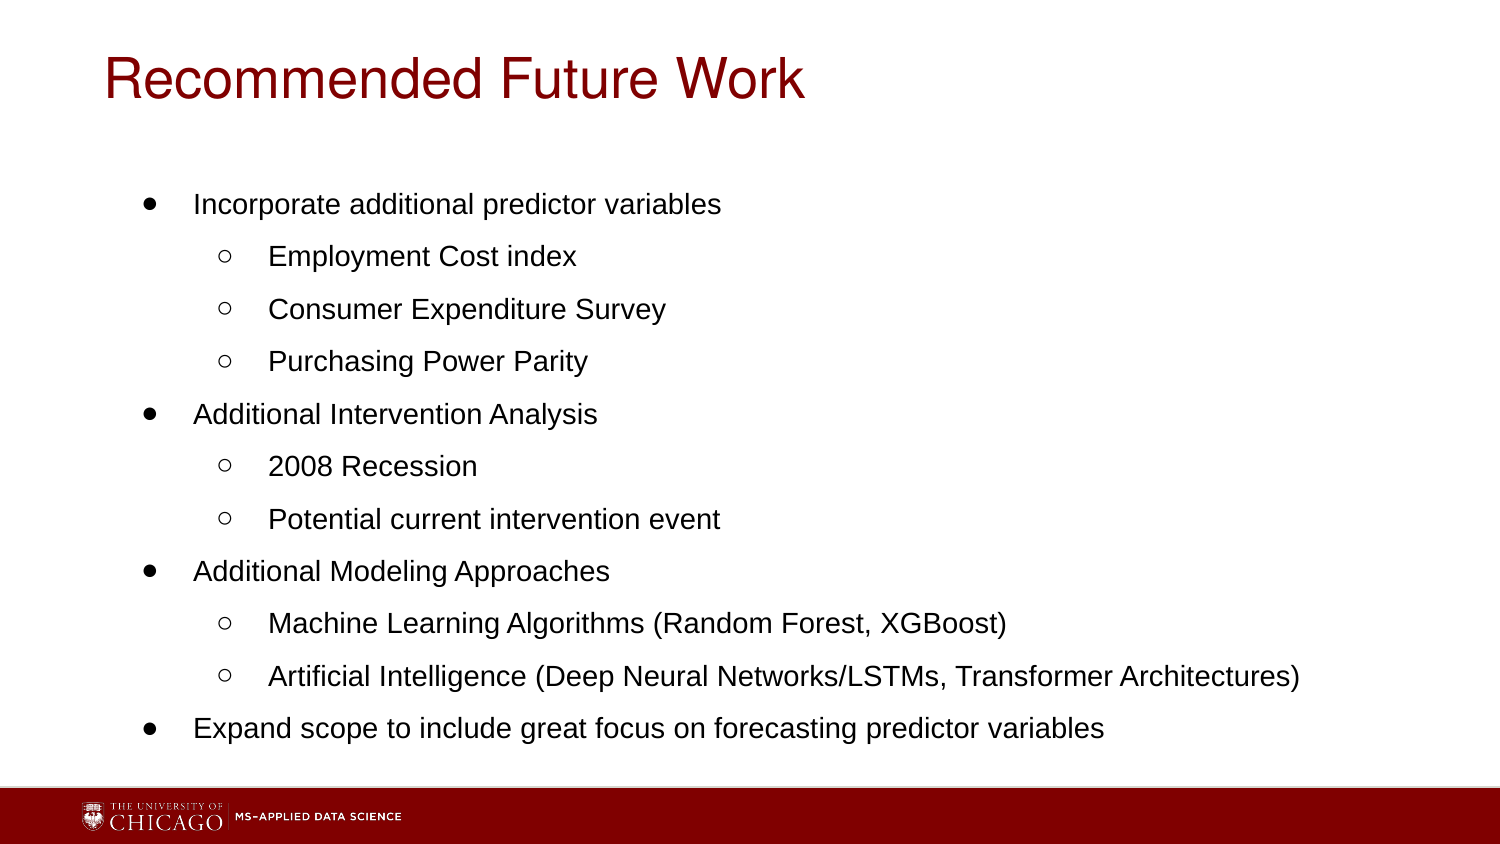

# Recommended Future Work
Incorporate additional predictor variables
Employment Cost index
Consumer Expenditure Survey
Purchasing Power Parity
Additional Intervention Analysis
2008 Recession
Potential current intervention event
Additional Modeling Approaches
Machine Learning Algorithms (Random Forest, XGBoost)
Artificial Intelligence (Deep Neural Networks/LSTMs, Transformer Architectures)
Expand scope to include great focus on forecasting predictor variables